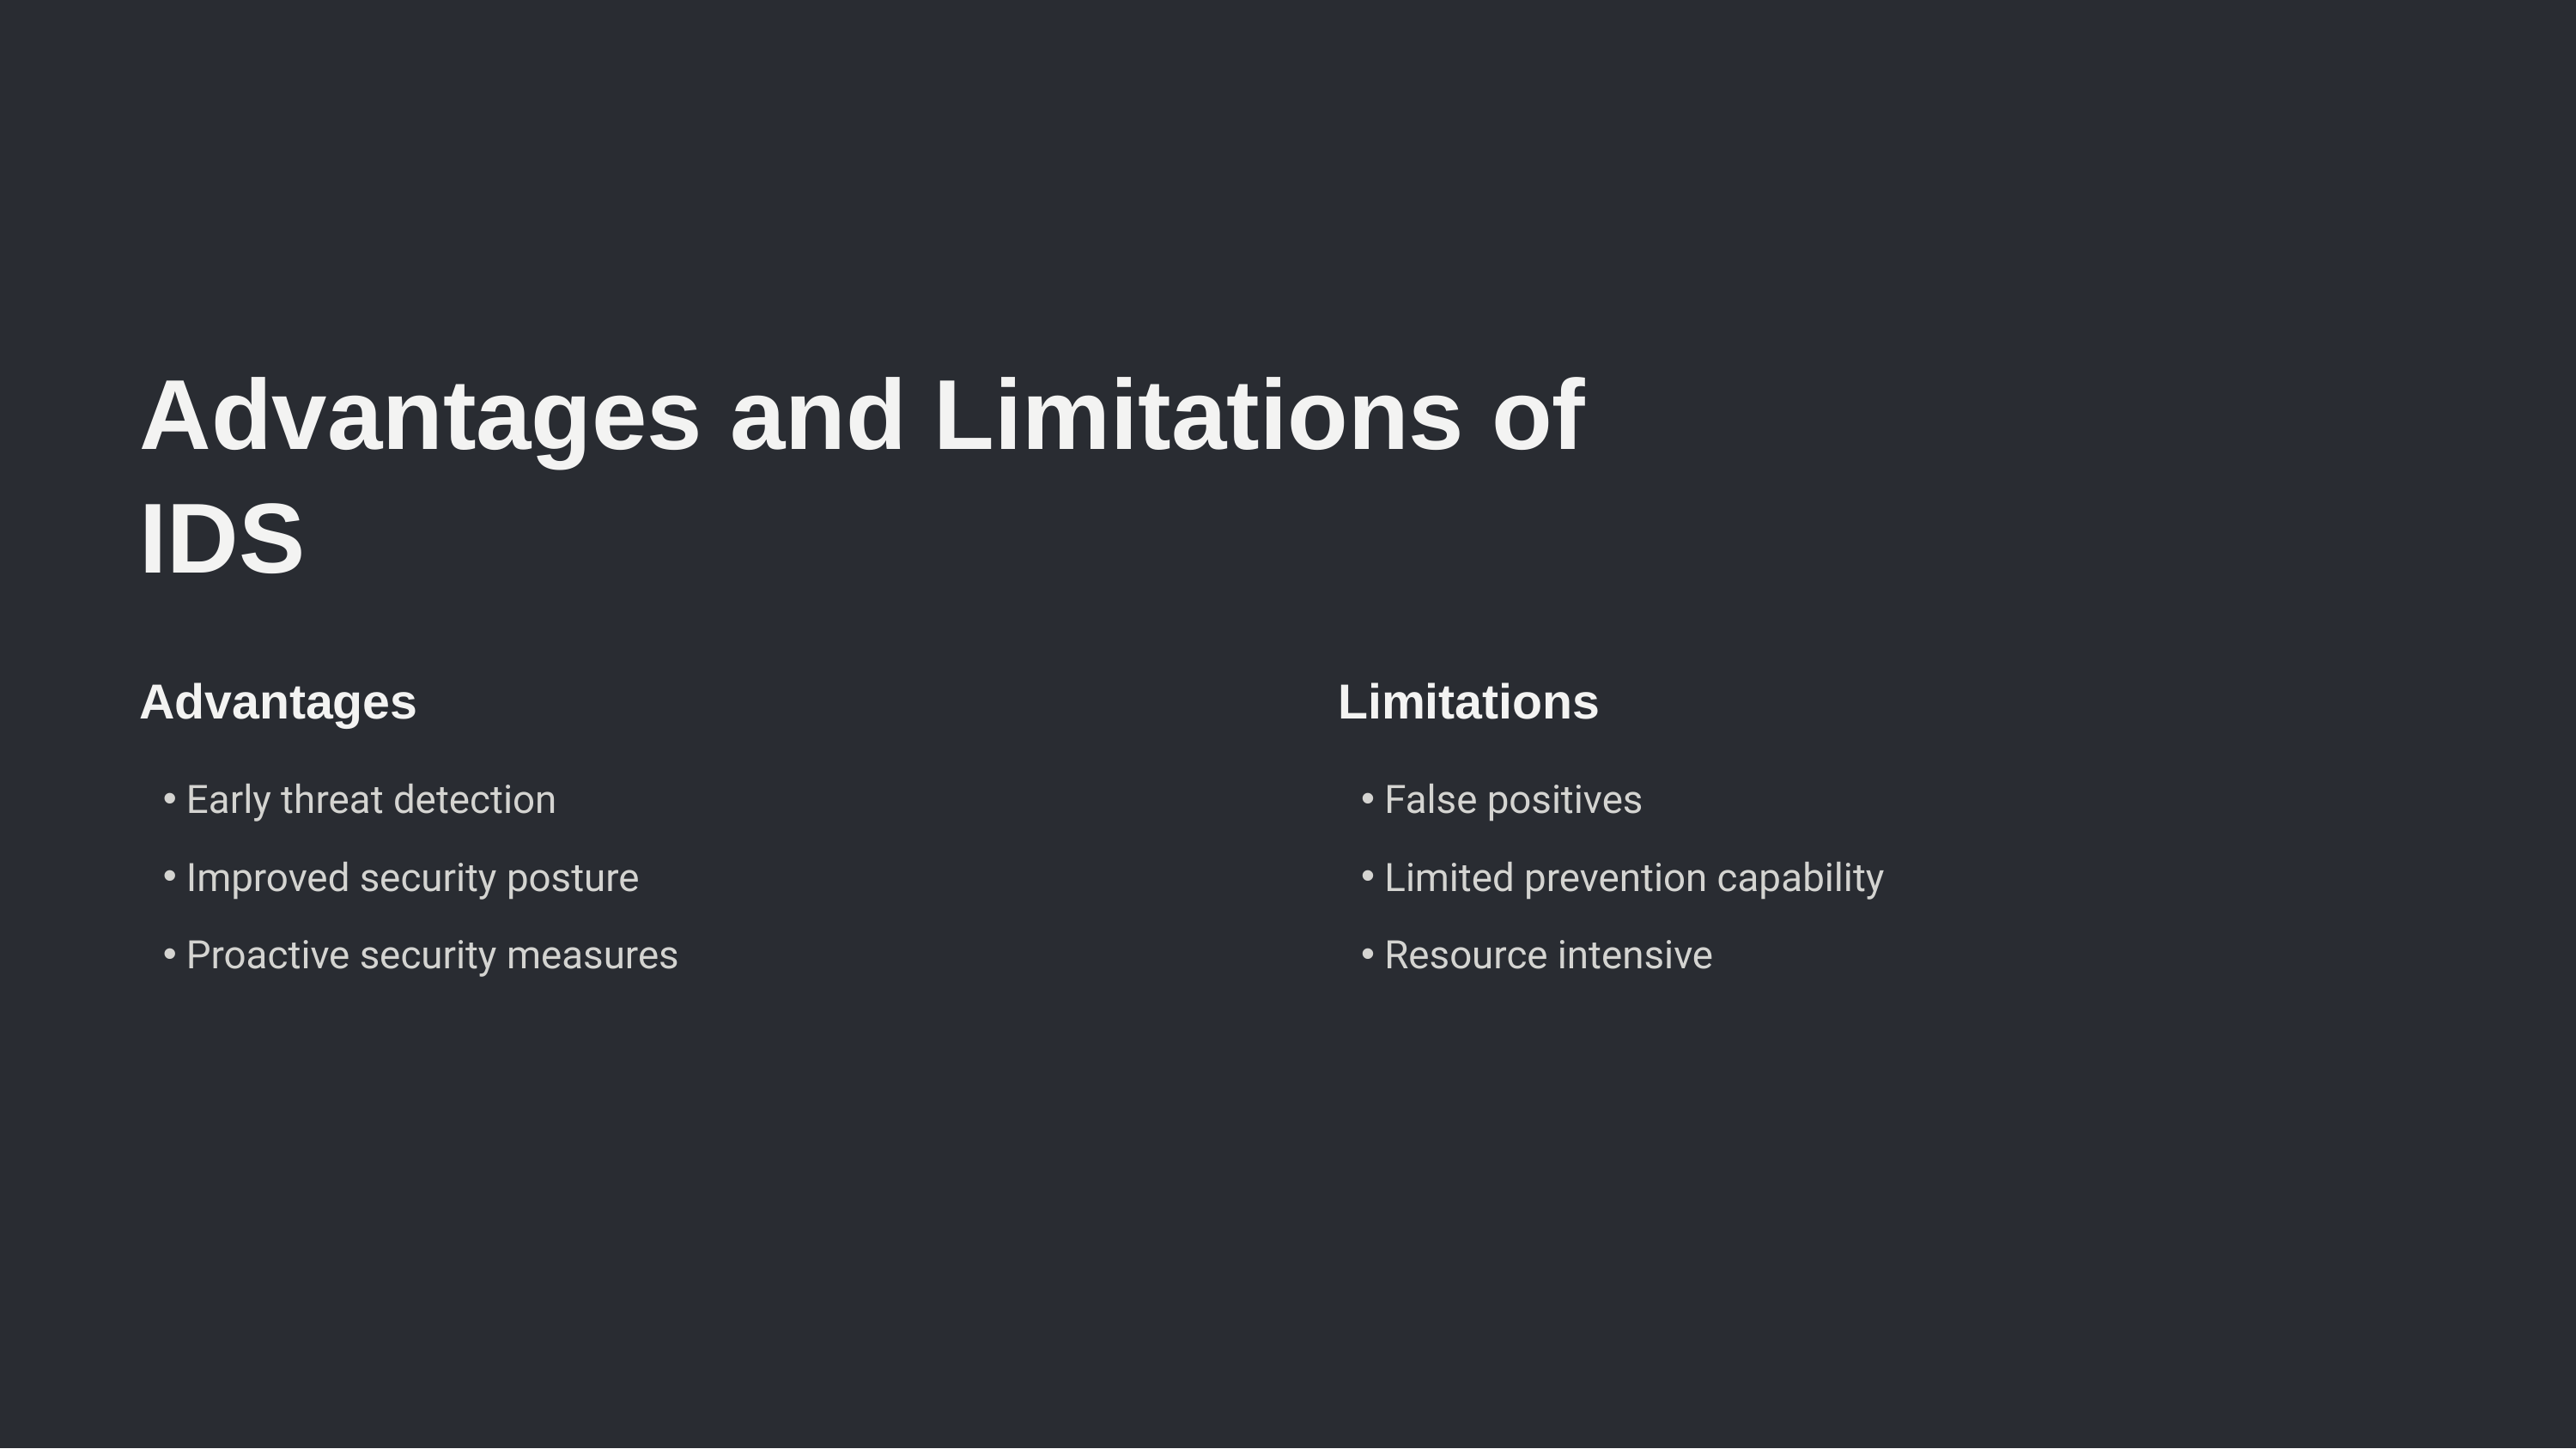

Advantages and Limitations of IDS
Advantages
Limitations
Early threat detection
False positives
Improved security posture
Limited prevention capability
Proactive security measures
Resource intensive